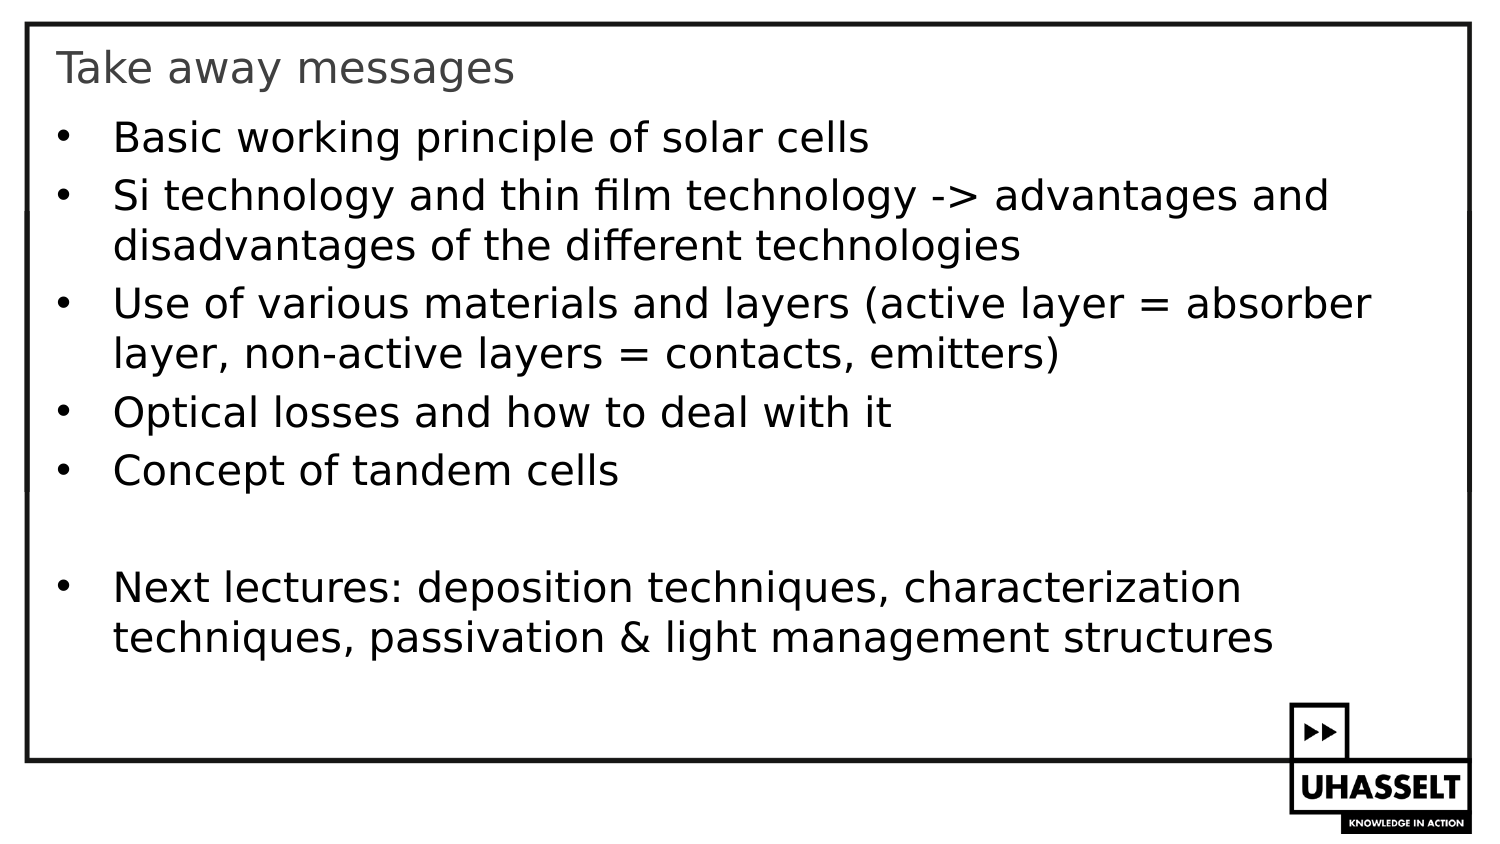

# Take away messages
Basic working principle of solar cells
Si technology and thin film technology -> advantages and disadvantages of the different technologies
Use of various materials and layers (active layer = absorber layer, non-active layers = contacts, emitters)
Optical losses and how to deal with it
Concept of tandem cells

Next lectures: deposition techniques, characterization techniques, passivation & light management structures